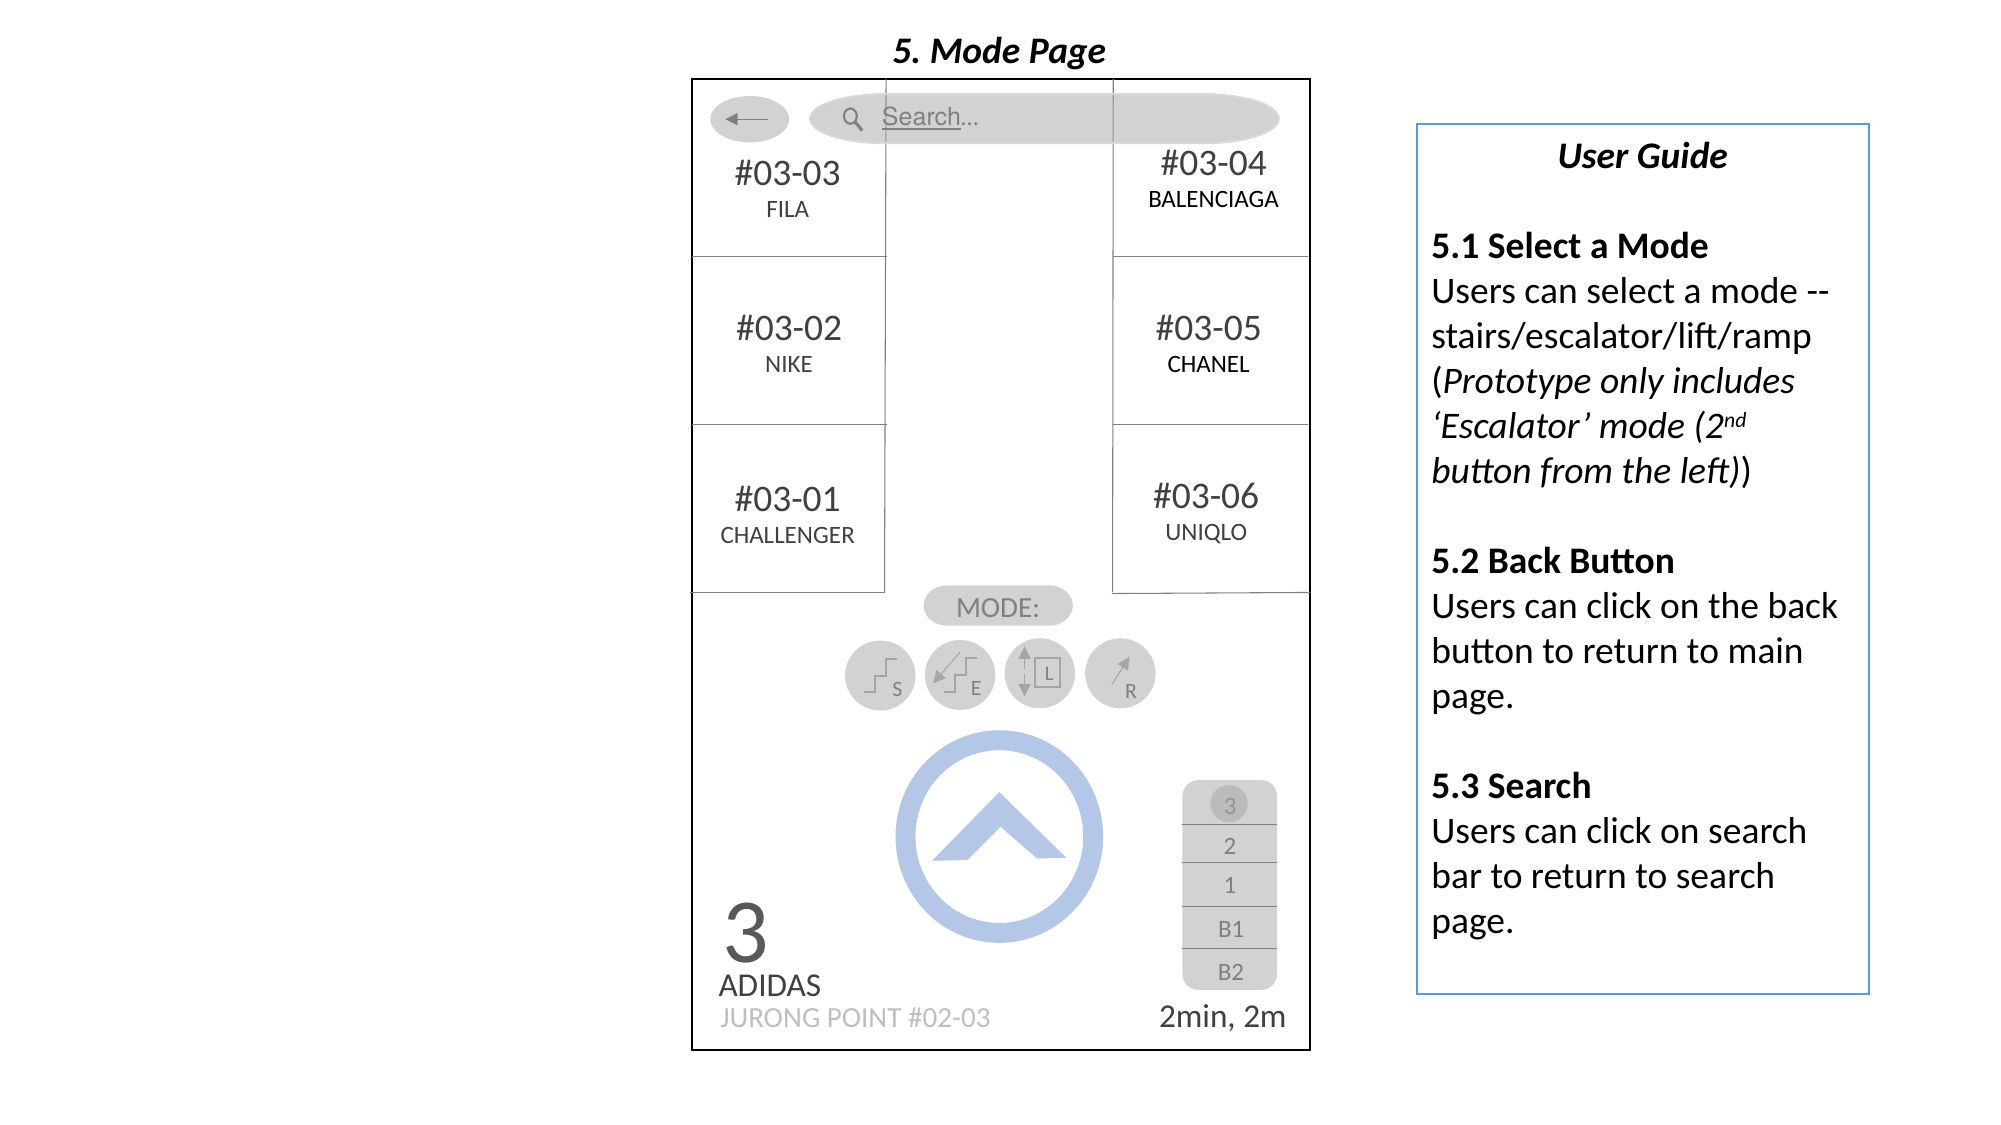

5. Mode Page

     Search…

User Guide

5.1 Select a Mode
Users can select a mode -- stairs/escalator/lift/ramp
(Prototype only includes ‘Escalator’ mode (2nd button from the left))

5.2 Back Button
Users can click on the back button to return to main page.

5.3 Search
Users can click on search bar to return to search page.

#03-04
BALENCIAGA
#03-03
FILA
#03-02
NIKE
#03-05
CHANEL
#03-06
UNIQLO
#03-01
CHALLENGER
MODE:

L

R

E

S

3
2
1
B1
B2

3
ADIDAS
2min, 2m
JURONG POINT #02-03